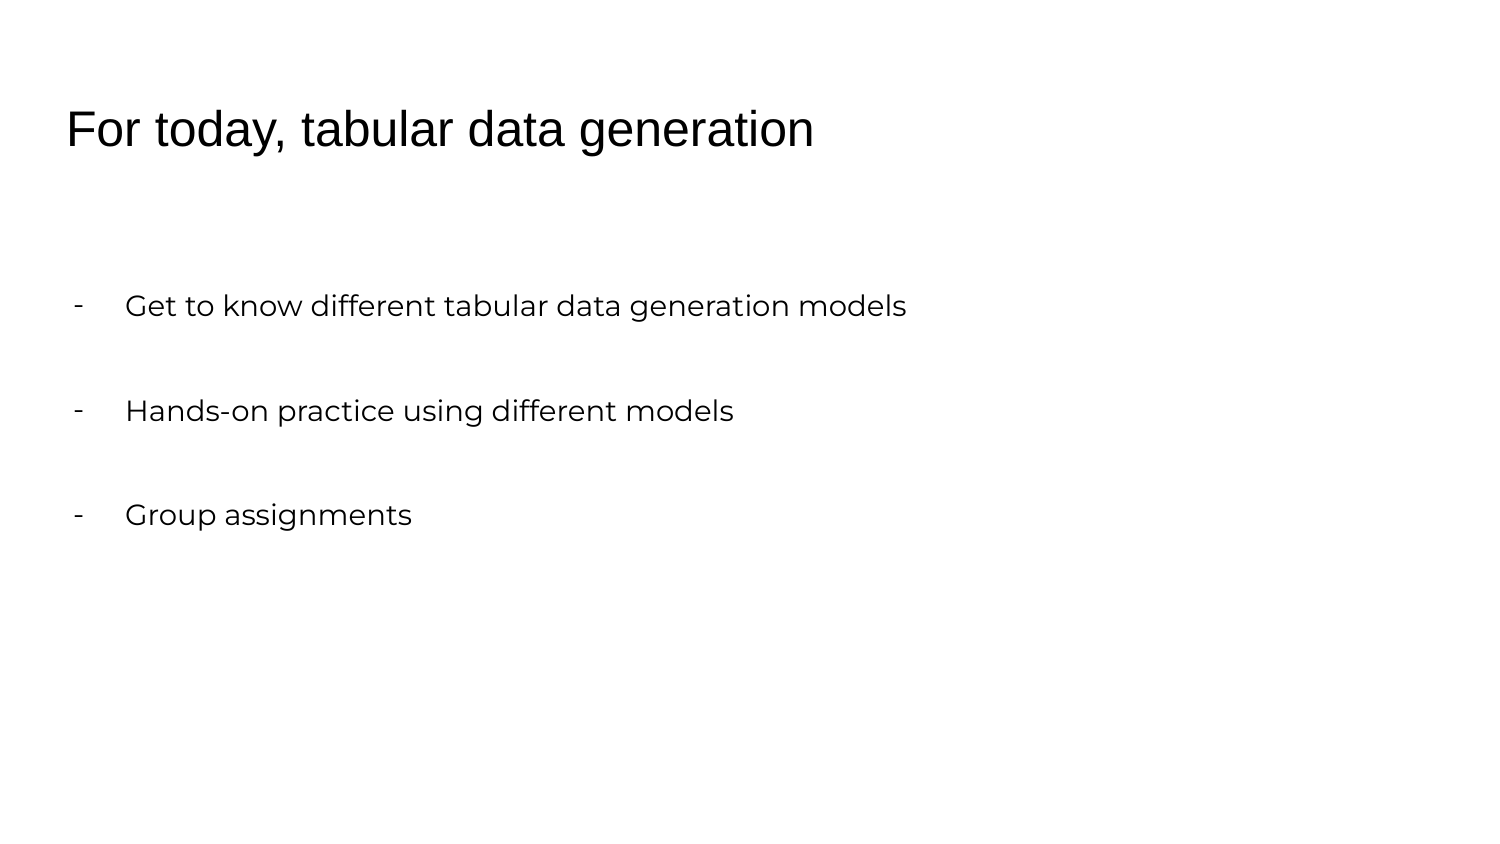

For today, tabular data generation

Get to know different tabular data generation models

Hands-on practice using different models

Group assignments